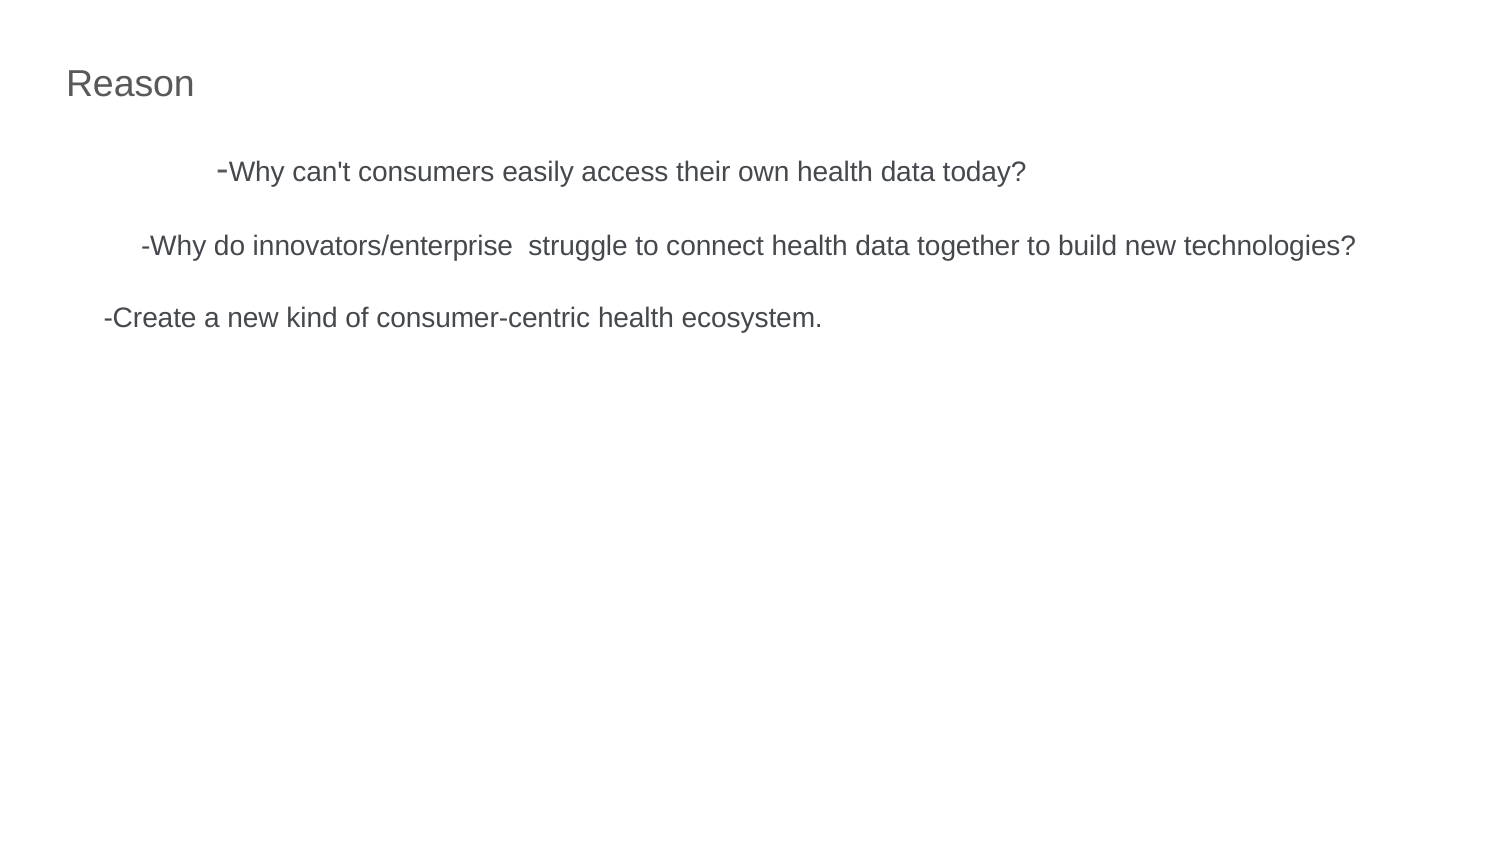

Reason
	-Why can't consumers easily access their own health data today?
-Why do innovators/enterprise  struggle to connect health data together to build new technologies?
-Create a new kind of consumer-centric health ecosystem.